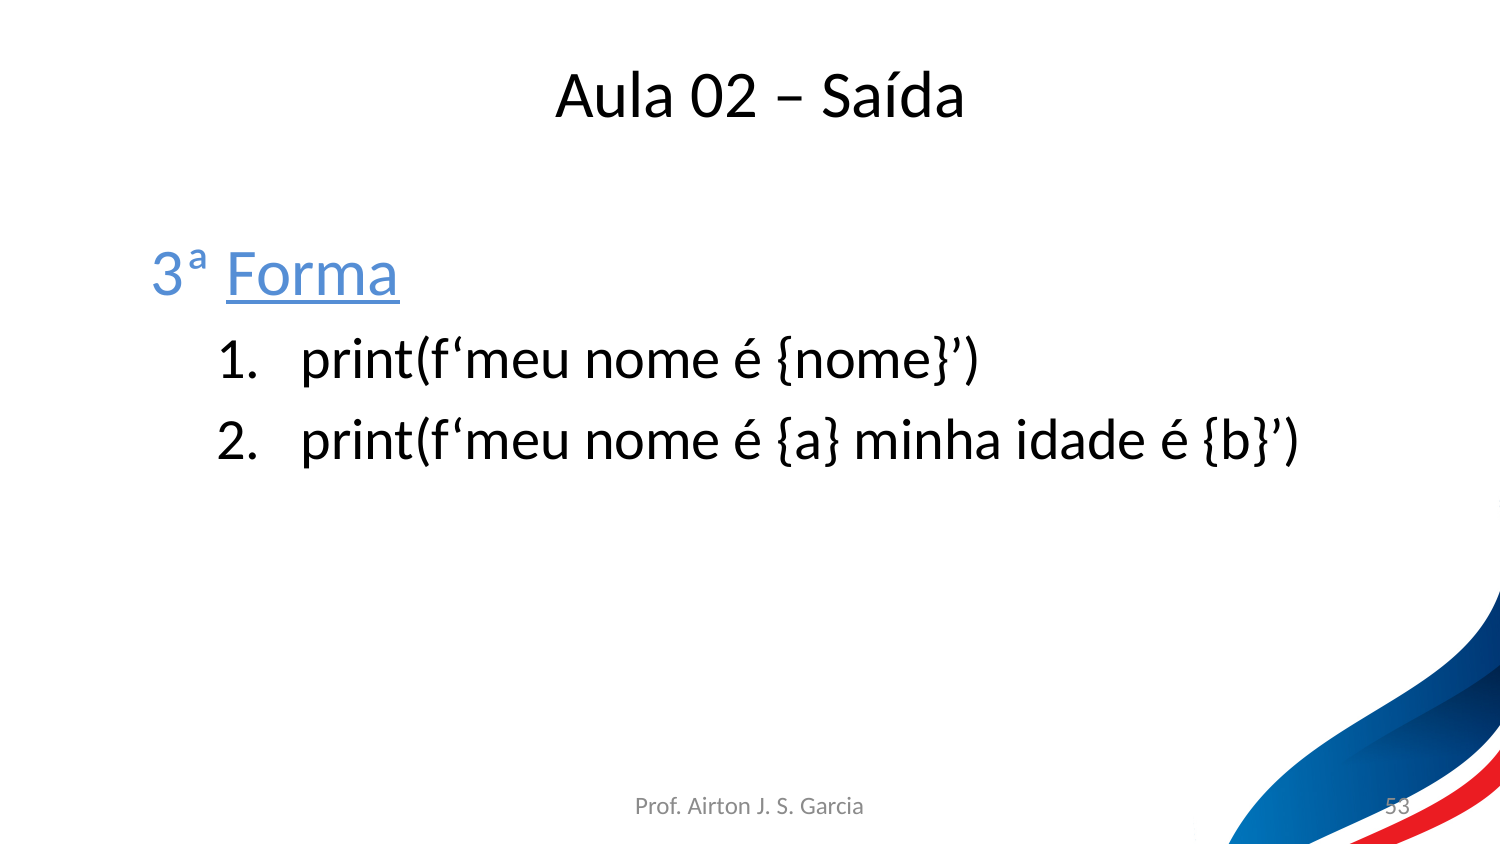

Aula 02 – Saída
3ª Forma
print(f‘meu nome é {nome}’)
print(f‘meu nome é {a} minha idade é {b}’)

Prof. Airton J. S. Garcia
53